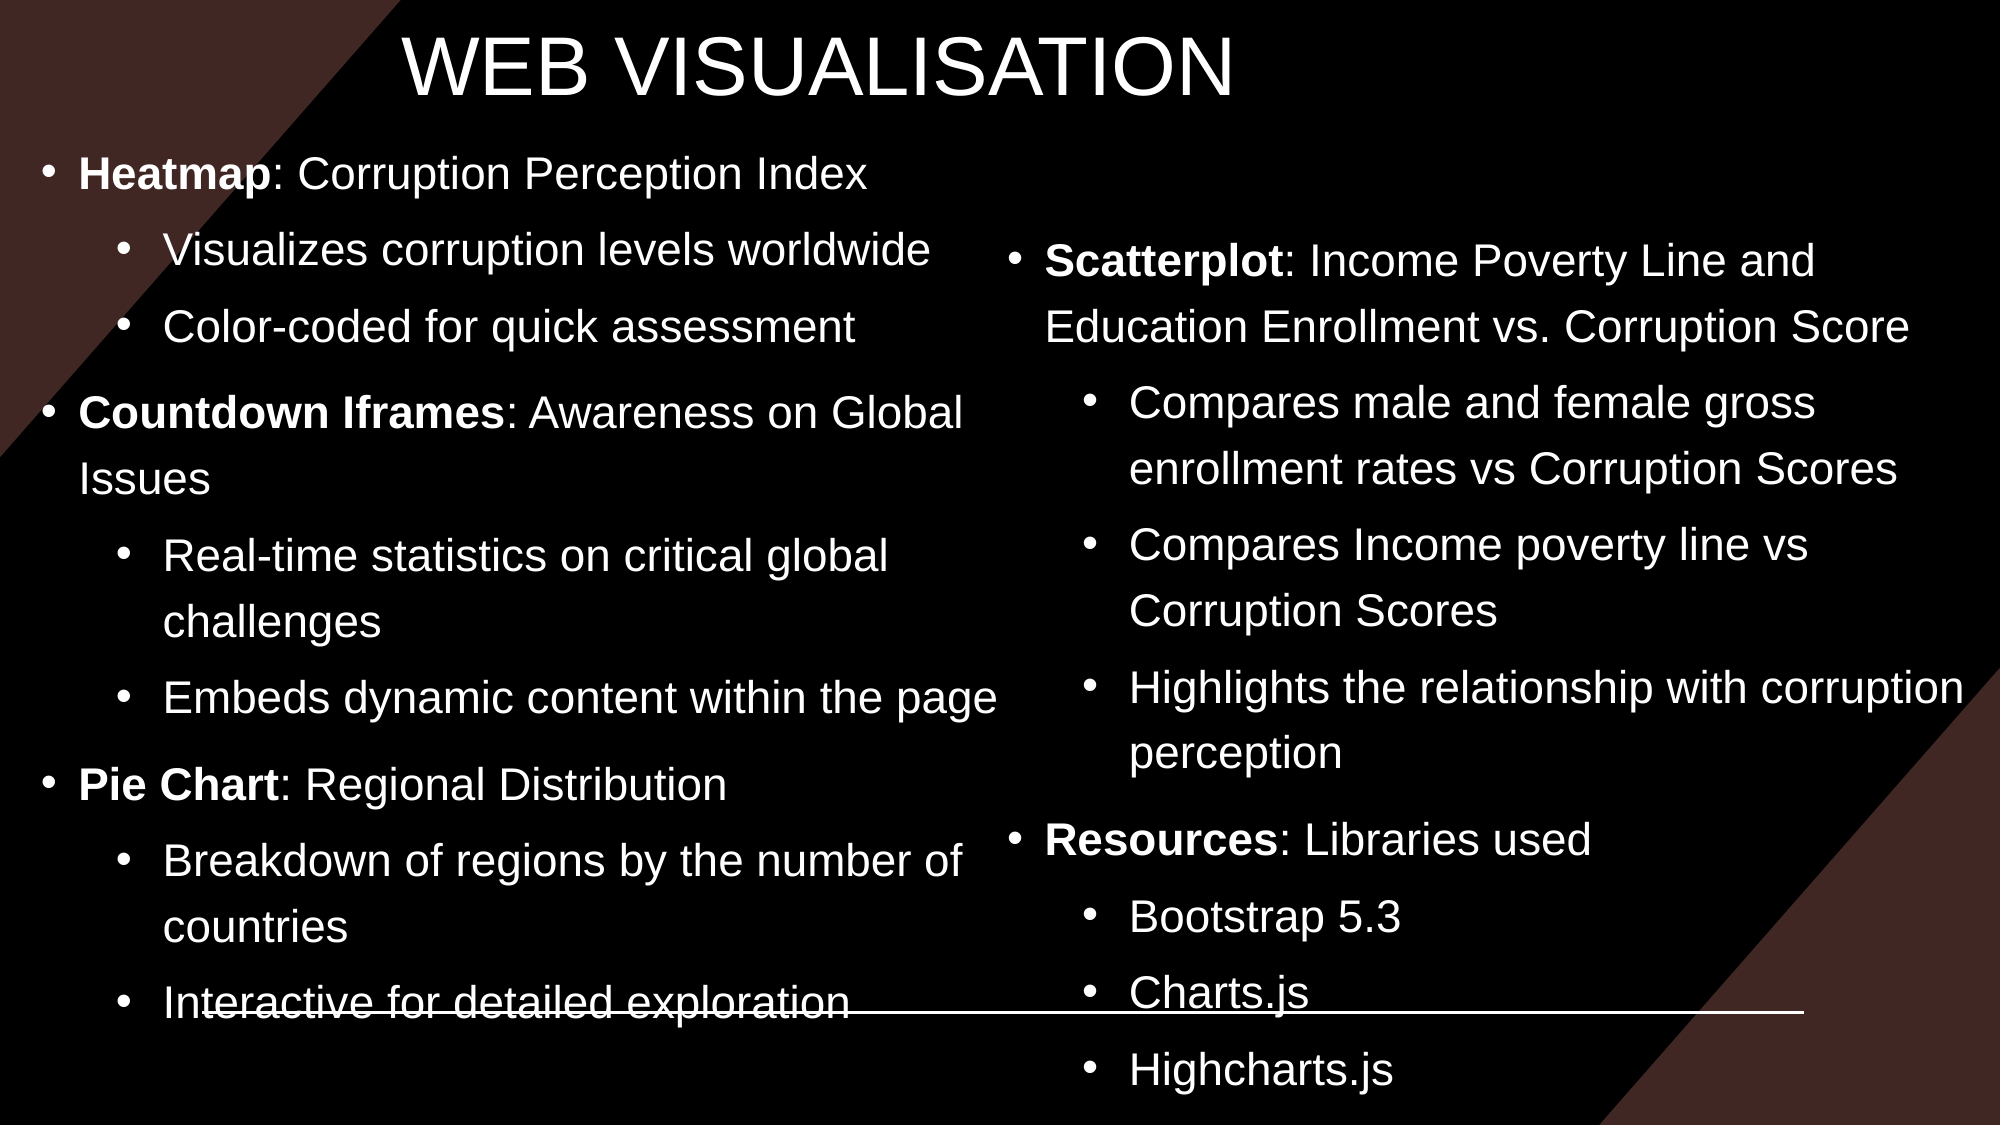

# WEB VISUALISATION
Heatmap: Corruption Perception Index
Visualizes corruption levels worldwide
Color-coded for quick assessment
Countdown Iframes: Awareness on Global Issues
Real-time statistics on critical global challenges
Embeds dynamic content within the page
Pie Chart: Regional Distribution
Breakdown of regions by the number of countries
Interactive for detailed exploration

Scatterplot: Income Poverty Line and Education Enrollment vs. Corruption Score
Compares male and female gross enrollment rates vs Corruption Scores
Compares Income poverty line vs Corruption Scores
Highlights the relationship with corruption perception
Resources: Libraries used
Bootstrap 5.3
Charts.js
Highcharts.js